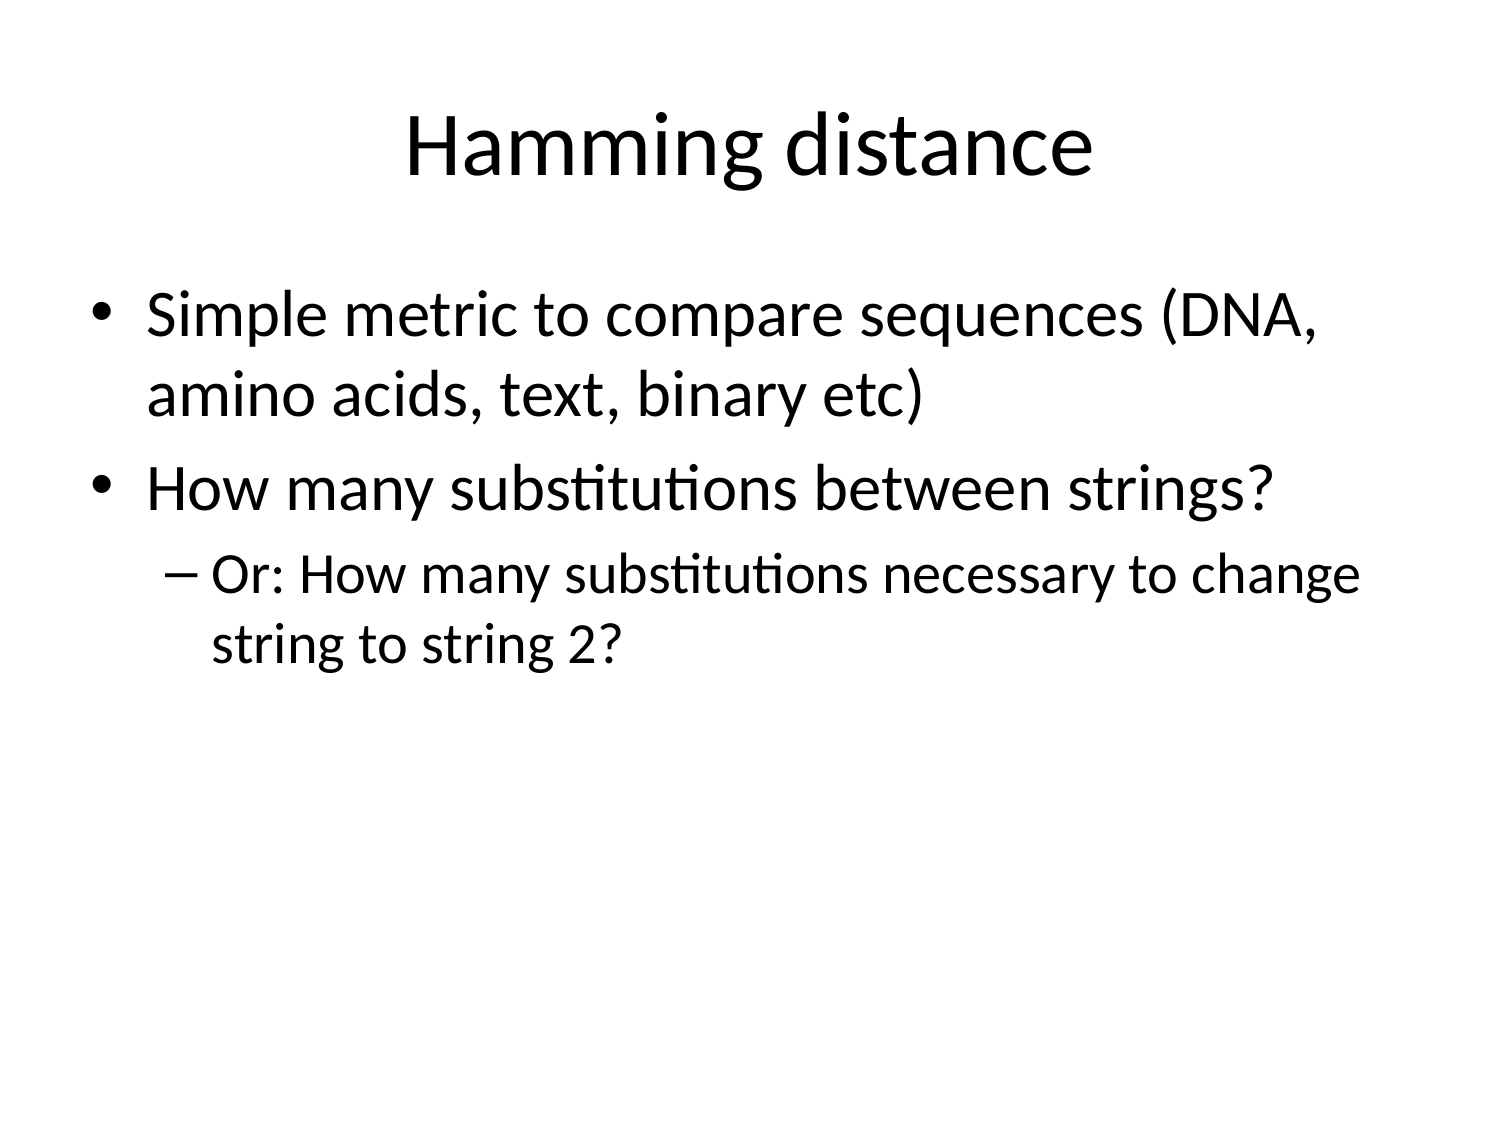

# Hamming distance
Simple metric to compare sequences (DNA, amino acids, text, binary etc)
How many substitutions between strings?
Or: How many substitutions necessary to change string to string 2?